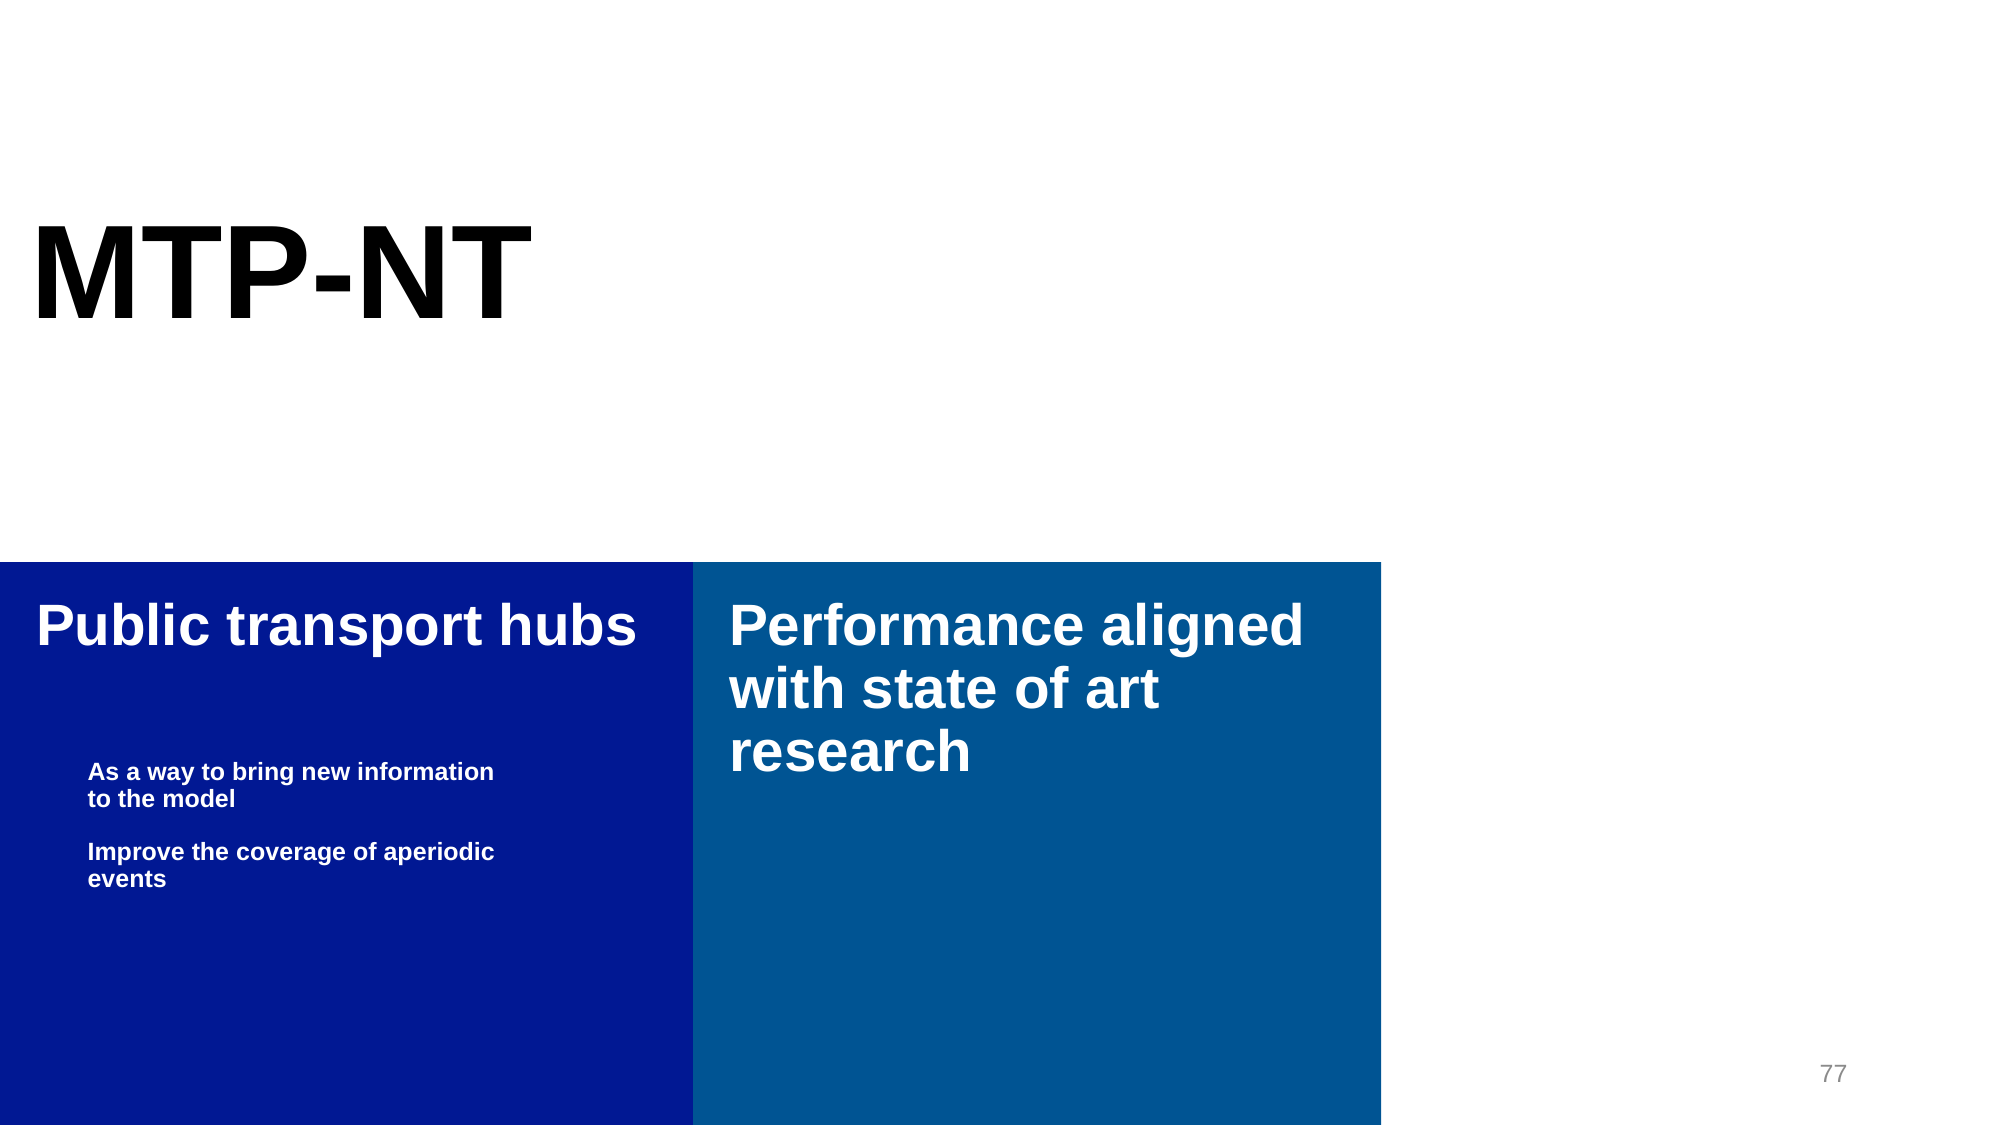

# MTP-NT
Public transport hubs
Performance aligned with state of art research

As a way to bring new information to the model

Improve the coverage of aperiodic events
77